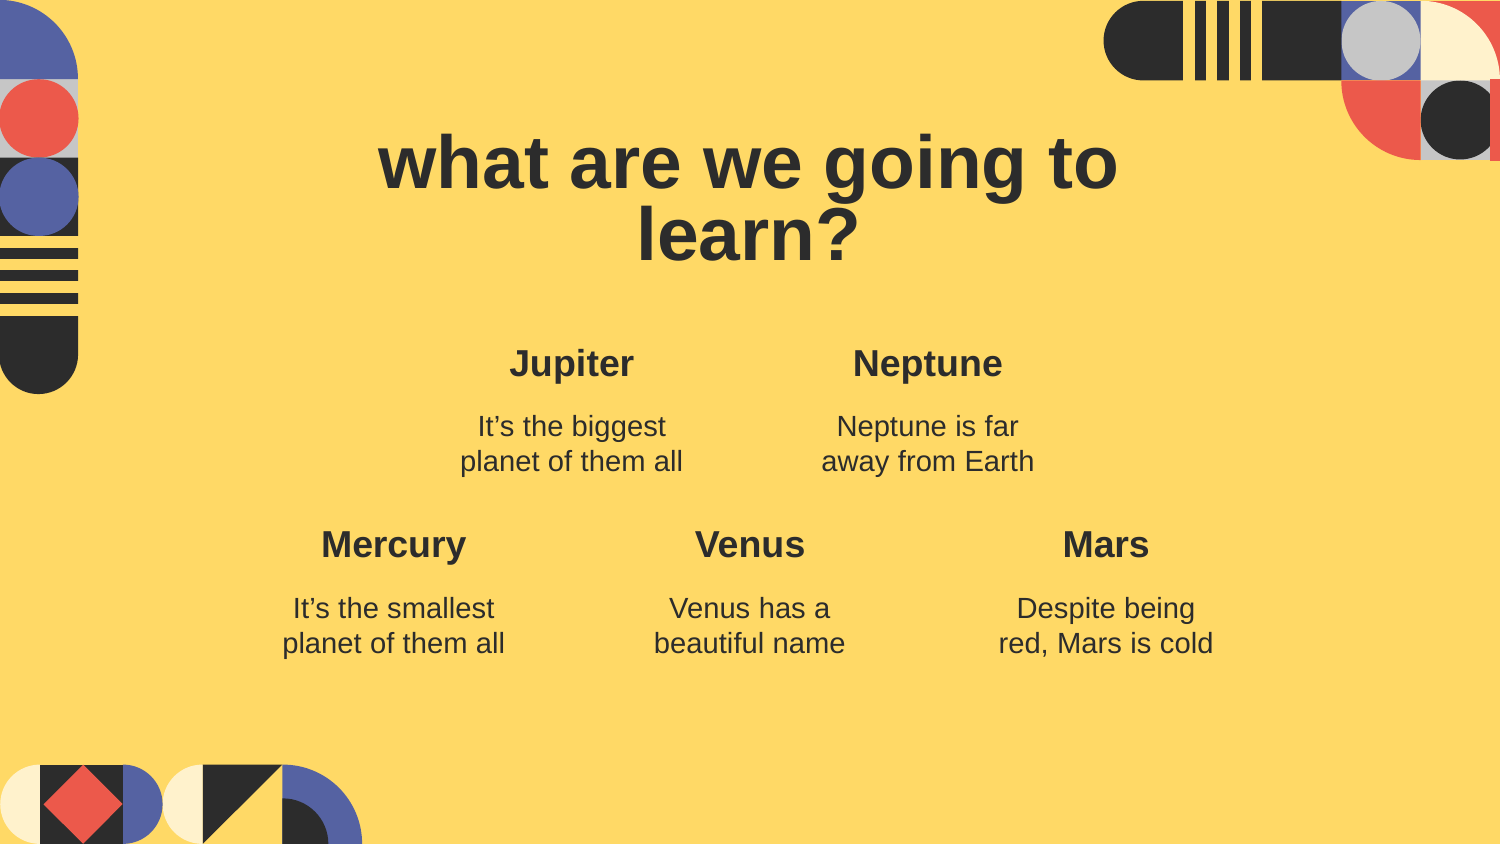

# what are we going to learn?
Neptune
Jupiter
It’s the biggest planet of them all
Neptune is far away from Earth
Venus
Mars
Mercury
Venus has a
beautiful name
Despite being red, Mars is cold
It’s the smallest planet of them all